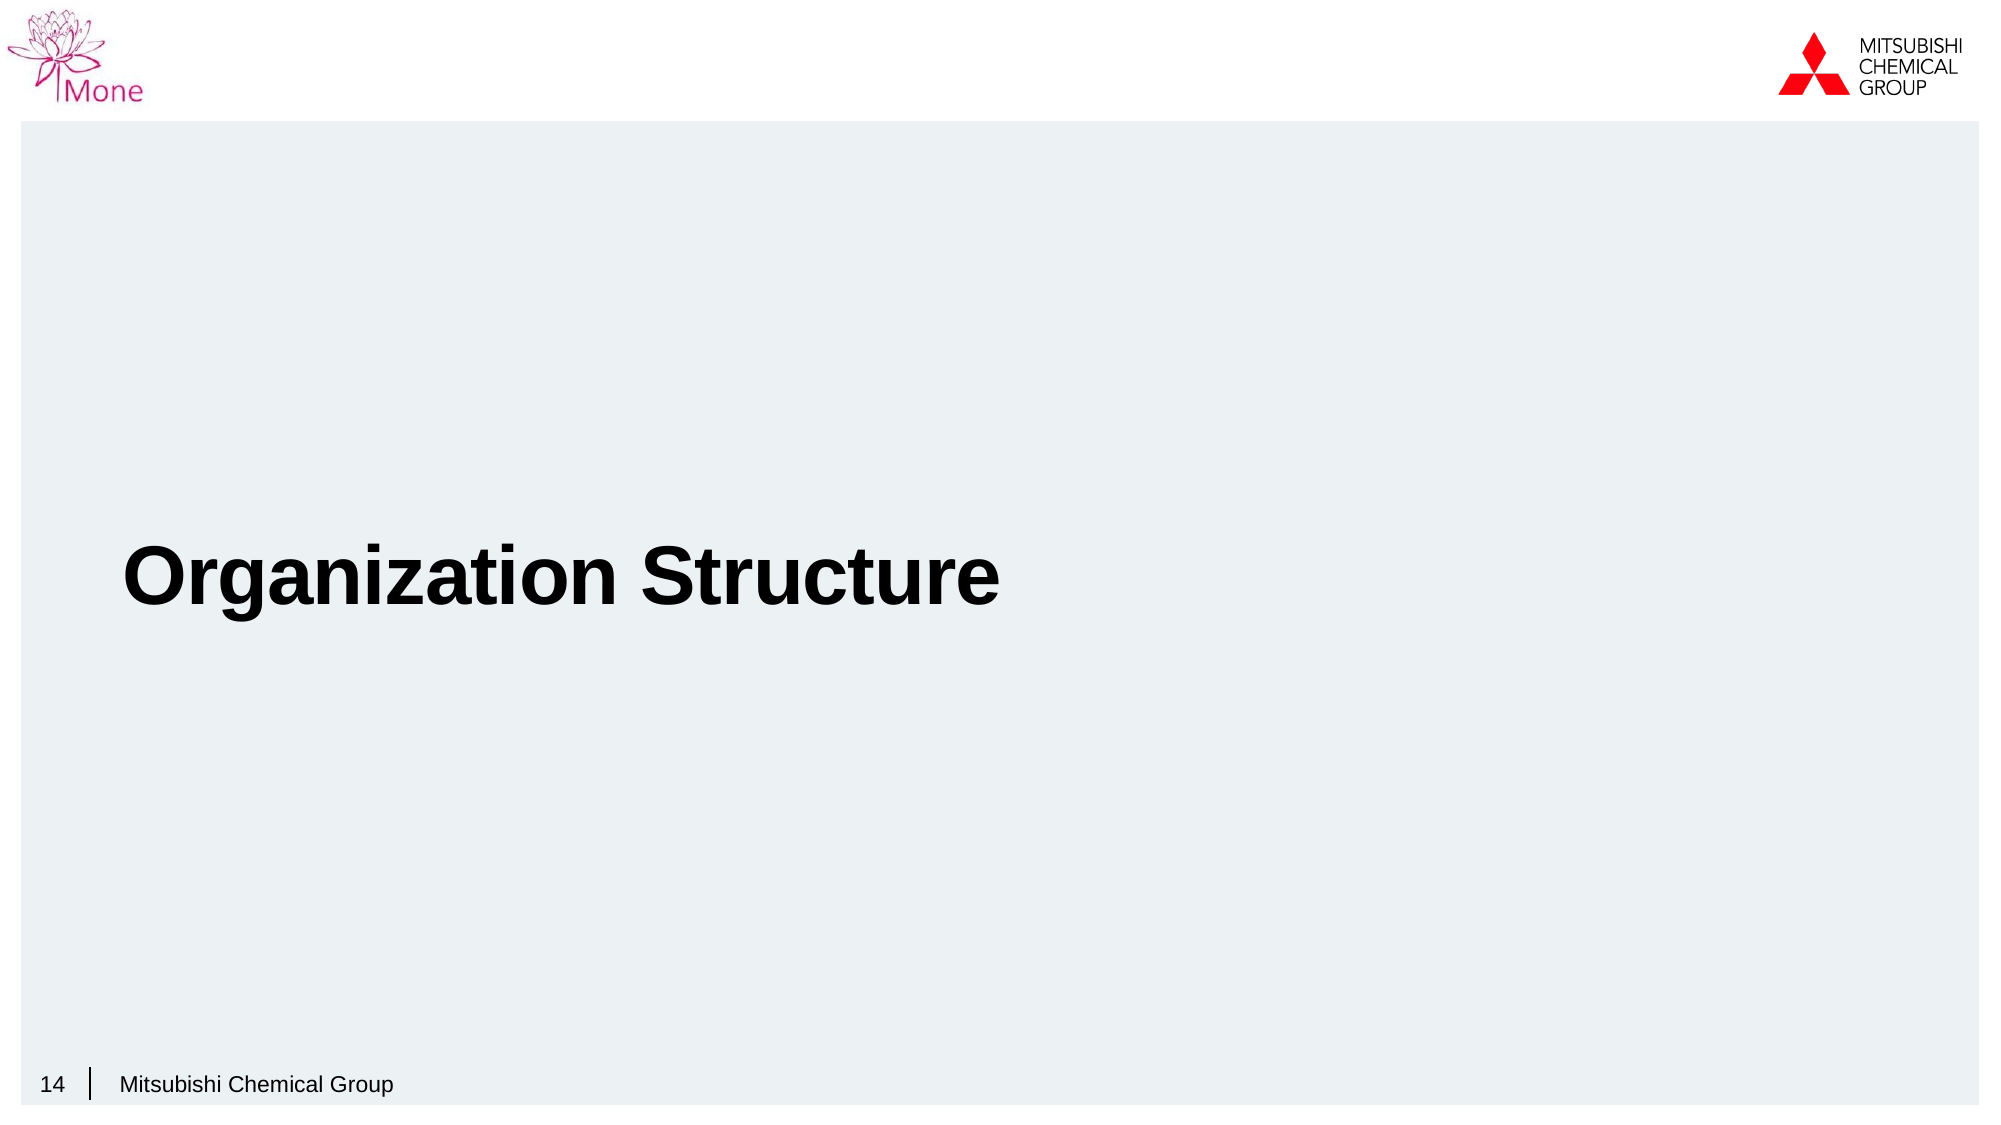

# Organization Structure
14
Mitsubishi Chemical Group